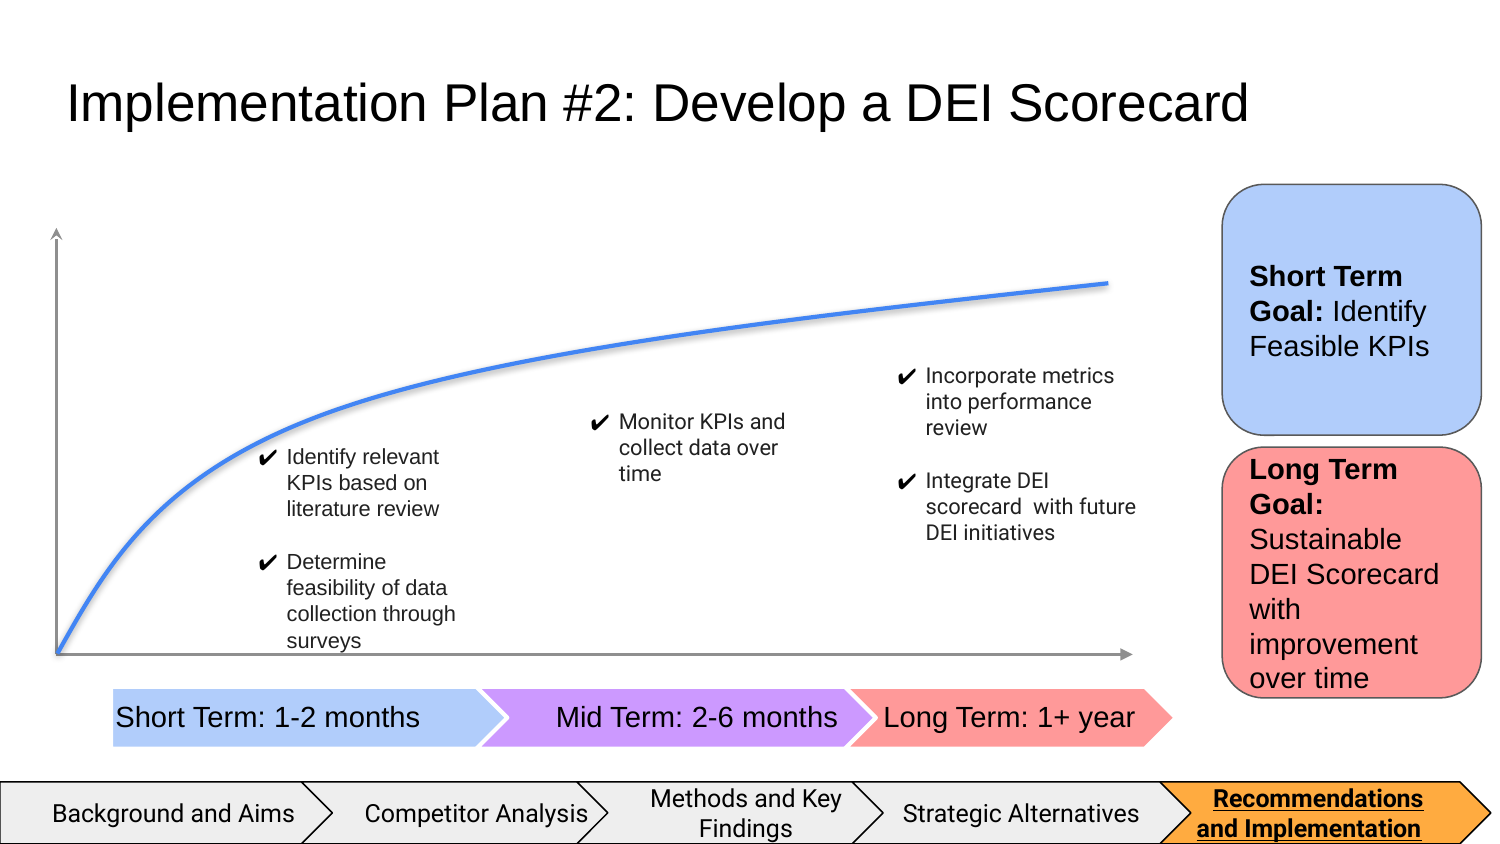

# Implementation Plan #2: Develop a DEI Scorecard
Short Term Goal: Identify Feasible KPIs

Incorporate metrics into performance review
Integrate DEI scorecard  with future DEI initiatives
Monitor KPIs and collect data over time
Identify relevant KPIs based on literature review
Determine feasibility of data collection through surveys
Long Term Goal: Sustainable DEI Scorecard with improvement over time
     Short Term: 1-2 months

Mid Term: 2-6 months

Long Term: 1+ year
   Recommendations and Implementation
Competitor Analysis
Competitor Analysis
Methods and Key Findings
Methods and Key Findings
Strategic Alternatives
Strategic Alternatives
Strategic Recommendations
Background and Aims
Background and Aims